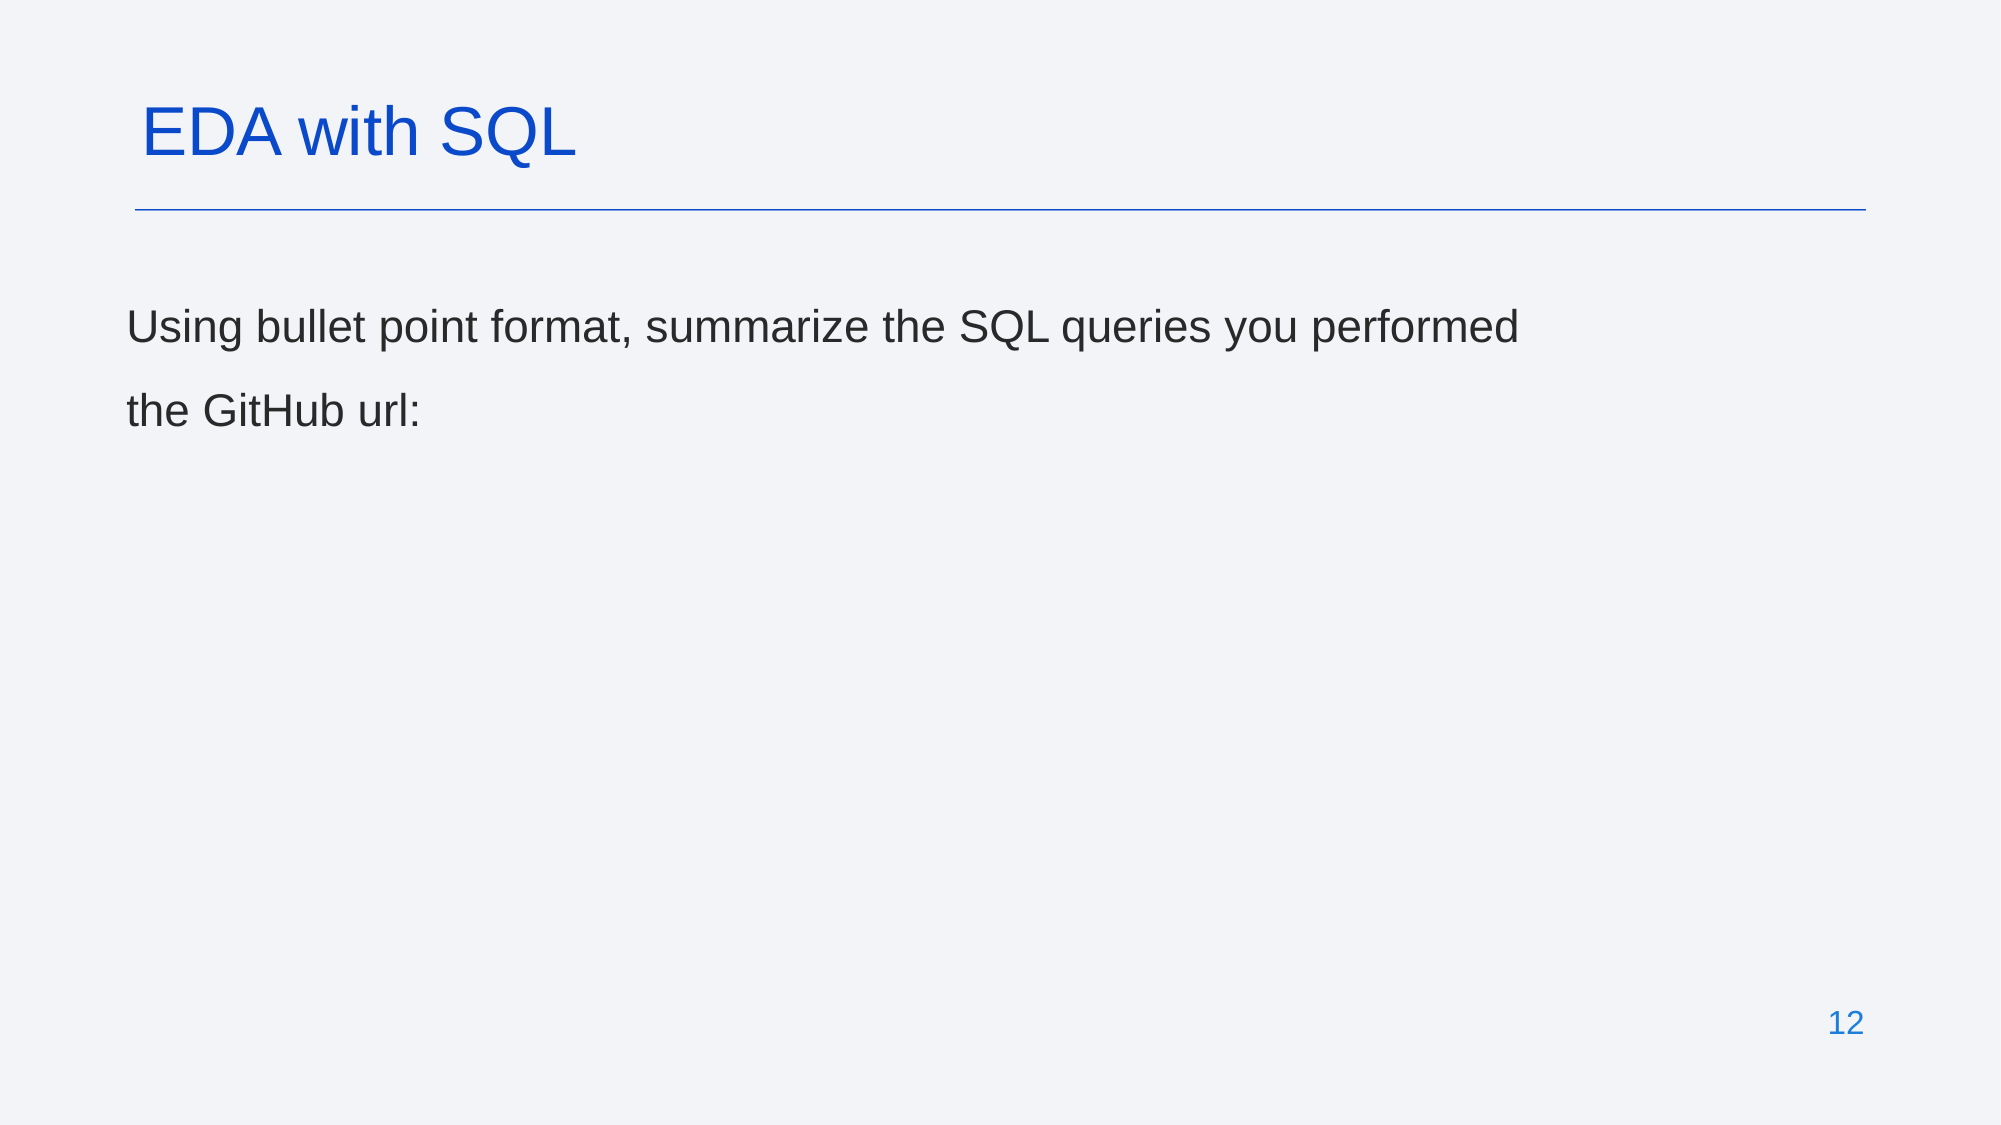

EDA with SQL
# Using bullet point format, summarize the SQL queries you performed
the GitHub url:

12